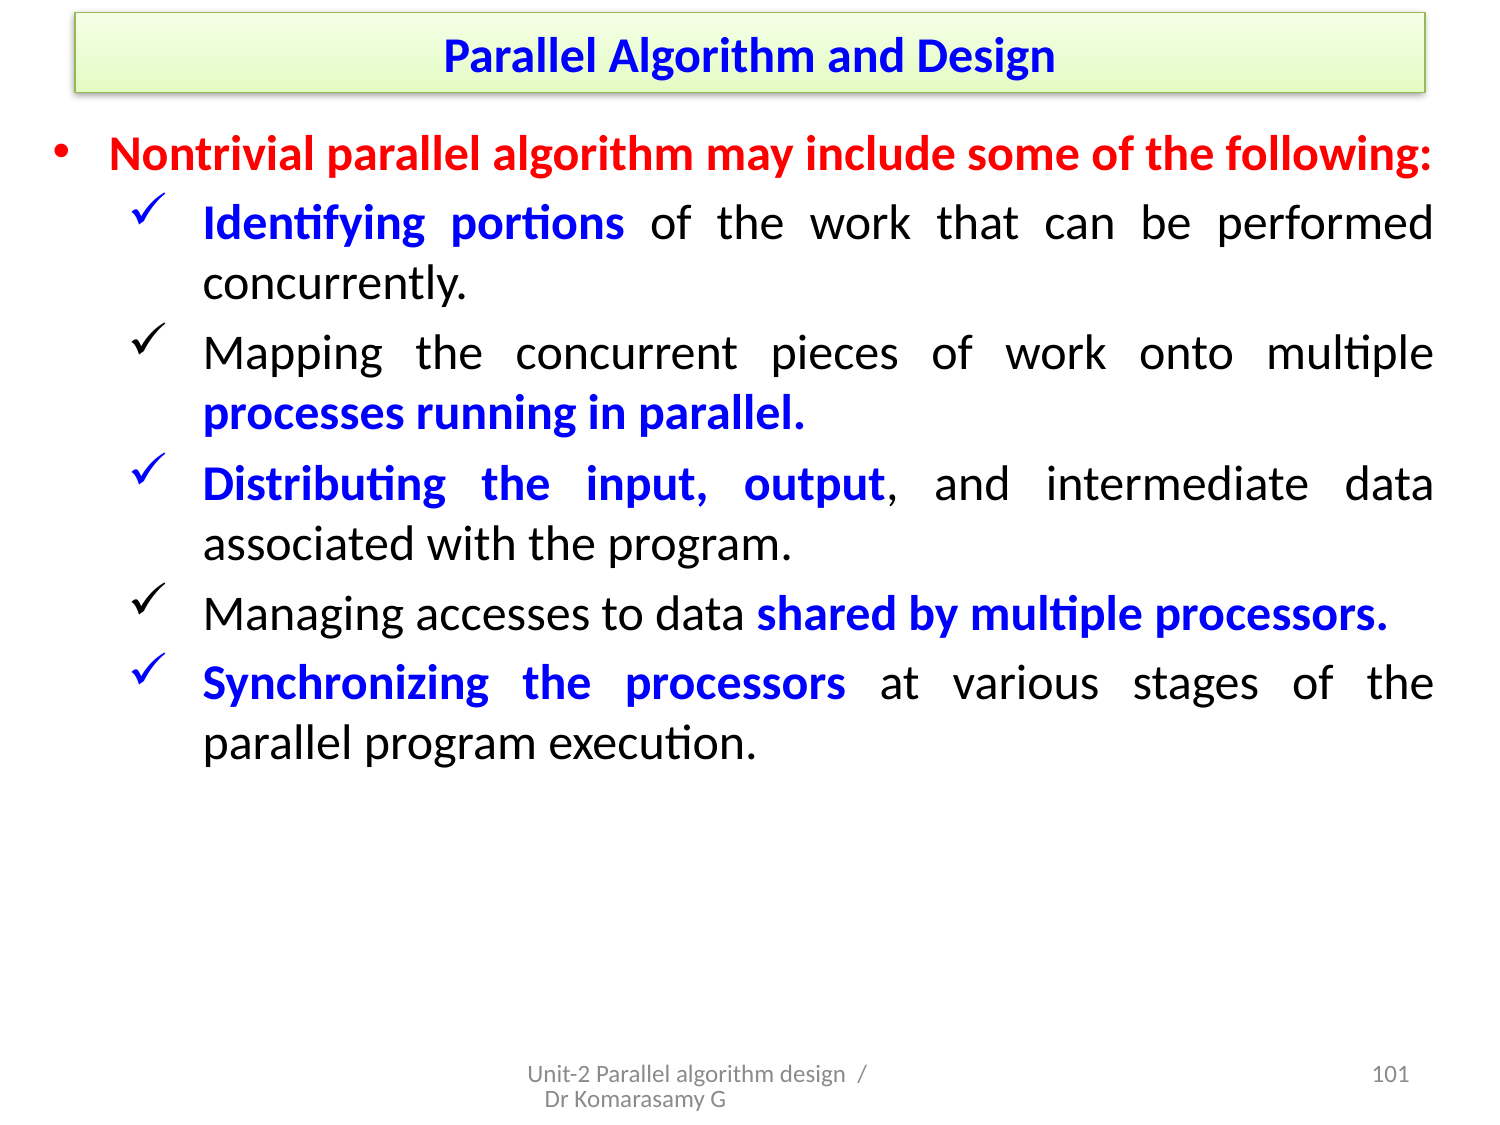

# Parallel Algorithm and Design
Nontrivial parallel algorithm may include some of the following:
Identifying portions of the work that can be performed concurrently.
Mapping the concurrent pieces of work onto multiple processes running in parallel.
Distributing the input, output, and intermediate data associated with the program.
Managing accesses to data shared by multiple processors.
Synchronizing the processors at various stages of the parallel program execution.
Unit-2 Parallel algorithm design  /                     Dr Komarasamy G
101